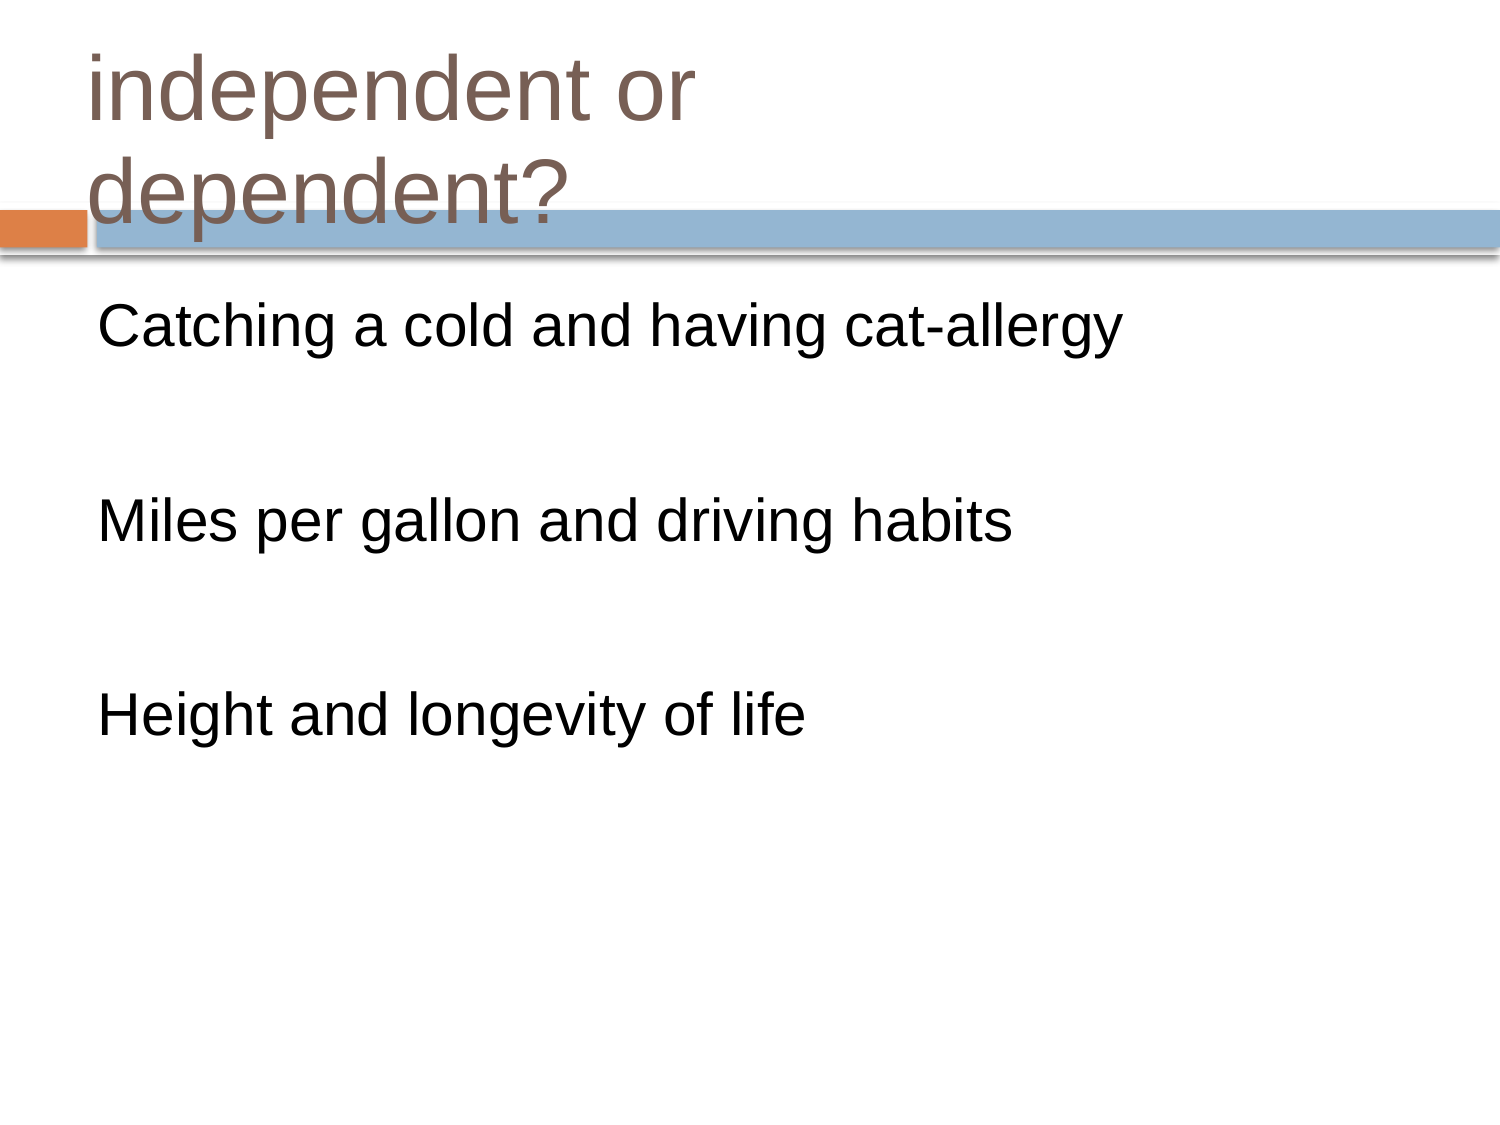

# independent or dependent?
Catching a cold and having cat-allergy

Miles per gallon and driving habits

Height and longevity of life